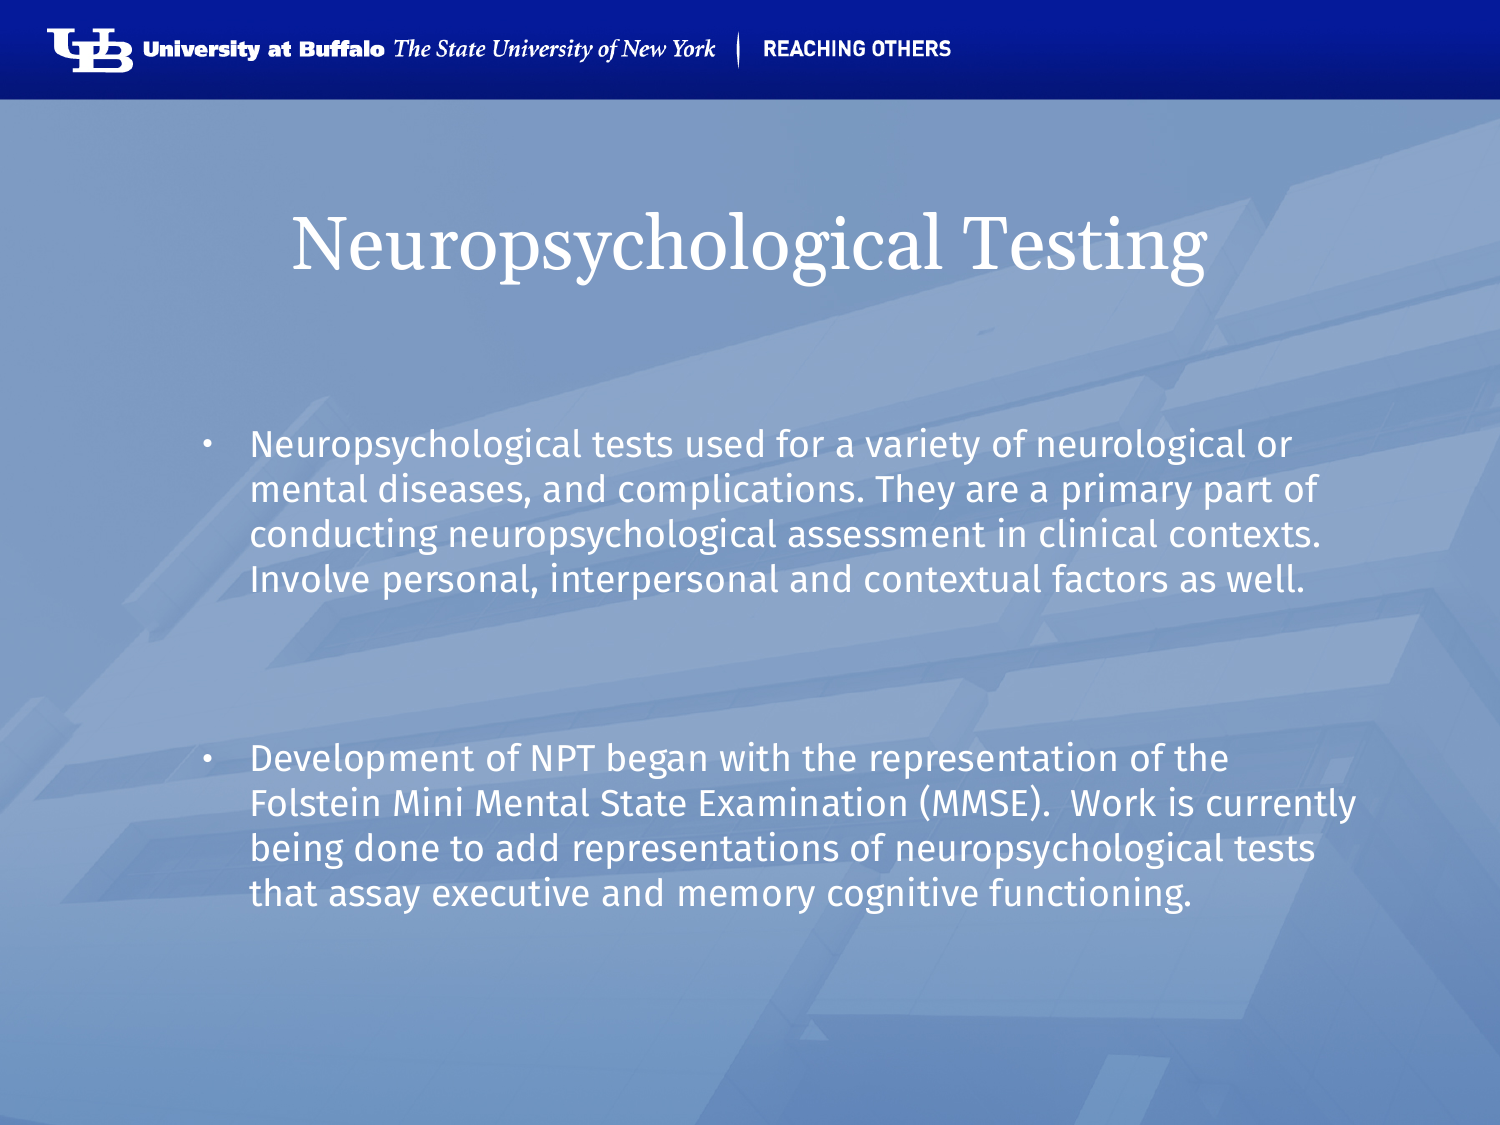

# Neuropsychological Testing
Neuropsychological tests used for a variety of neurological or mental diseases, and complications. They are a primary part of conducting neuropsychological assessment in clinical contexts. Involve personal, interpersonal and contextual factors as well.

Development of NPT began with the representation of the Folstein Mini Mental State Examination (MMSE).  Work is currently being done to add representations of neuropsychological tests that assay executive and memory cognitive functioning.